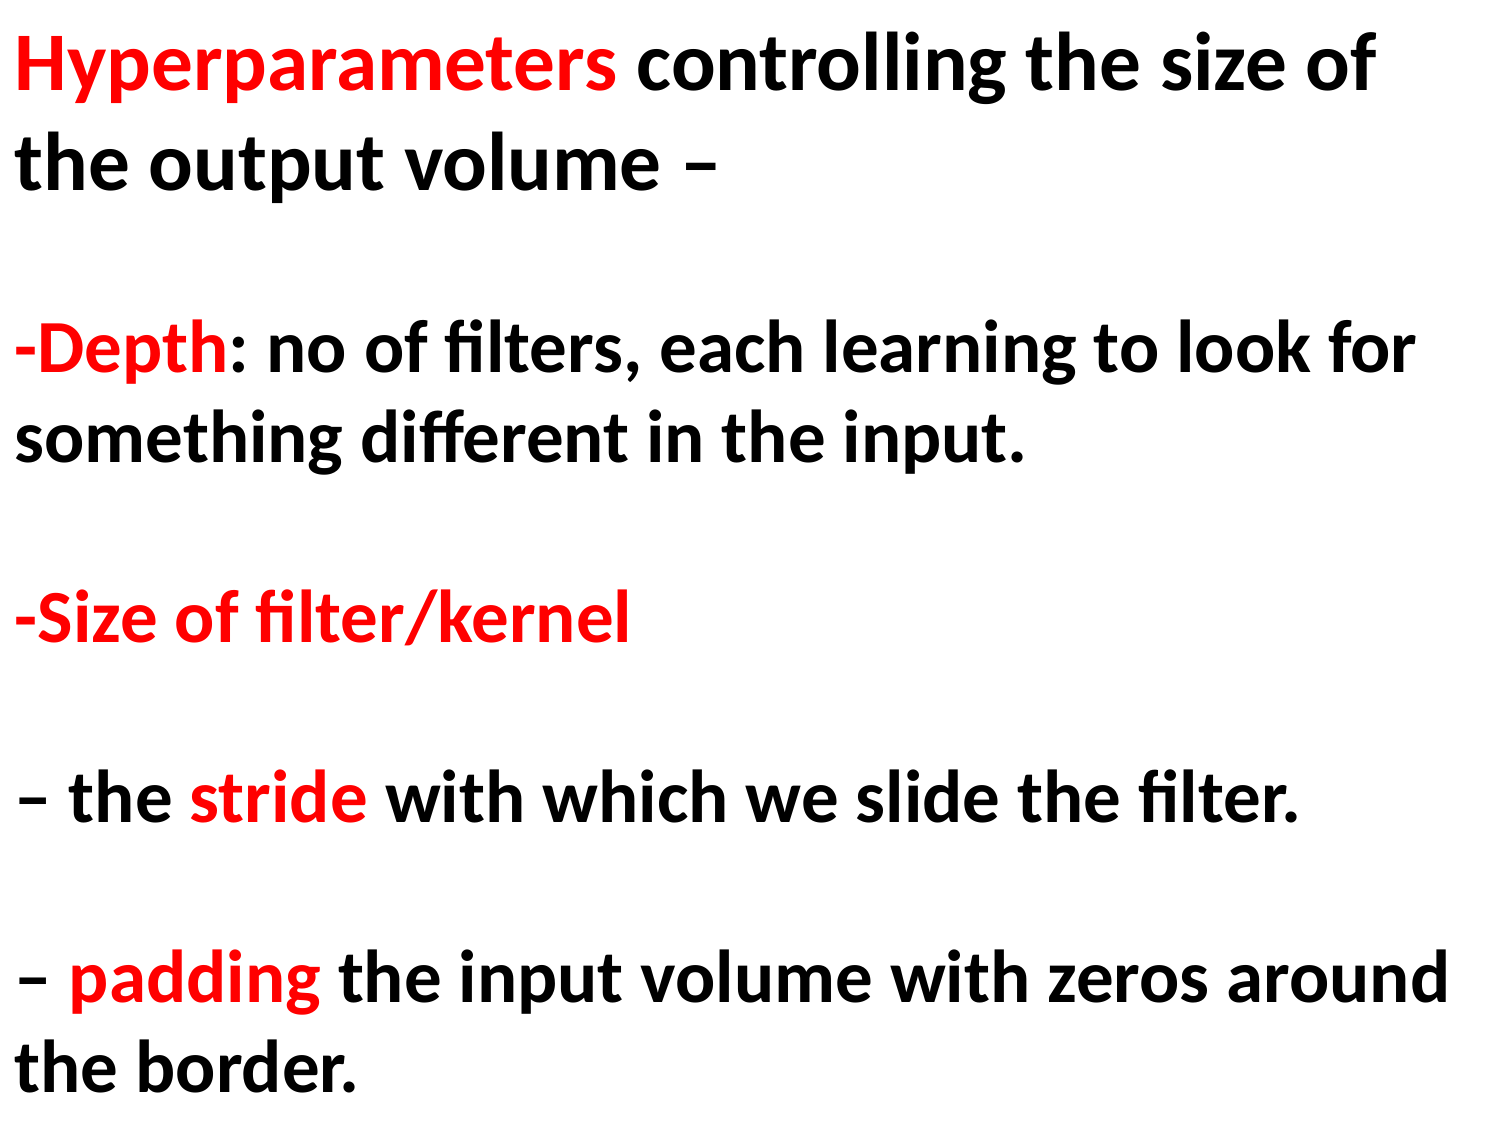

Hyperparameters controlling the size of the output volume –

-Depth: no of filters, each learning to look for something different in the input.

-Size of filter/kernel

– the stride with which we slide the filter.

– padding the input volume with zeros around the border.